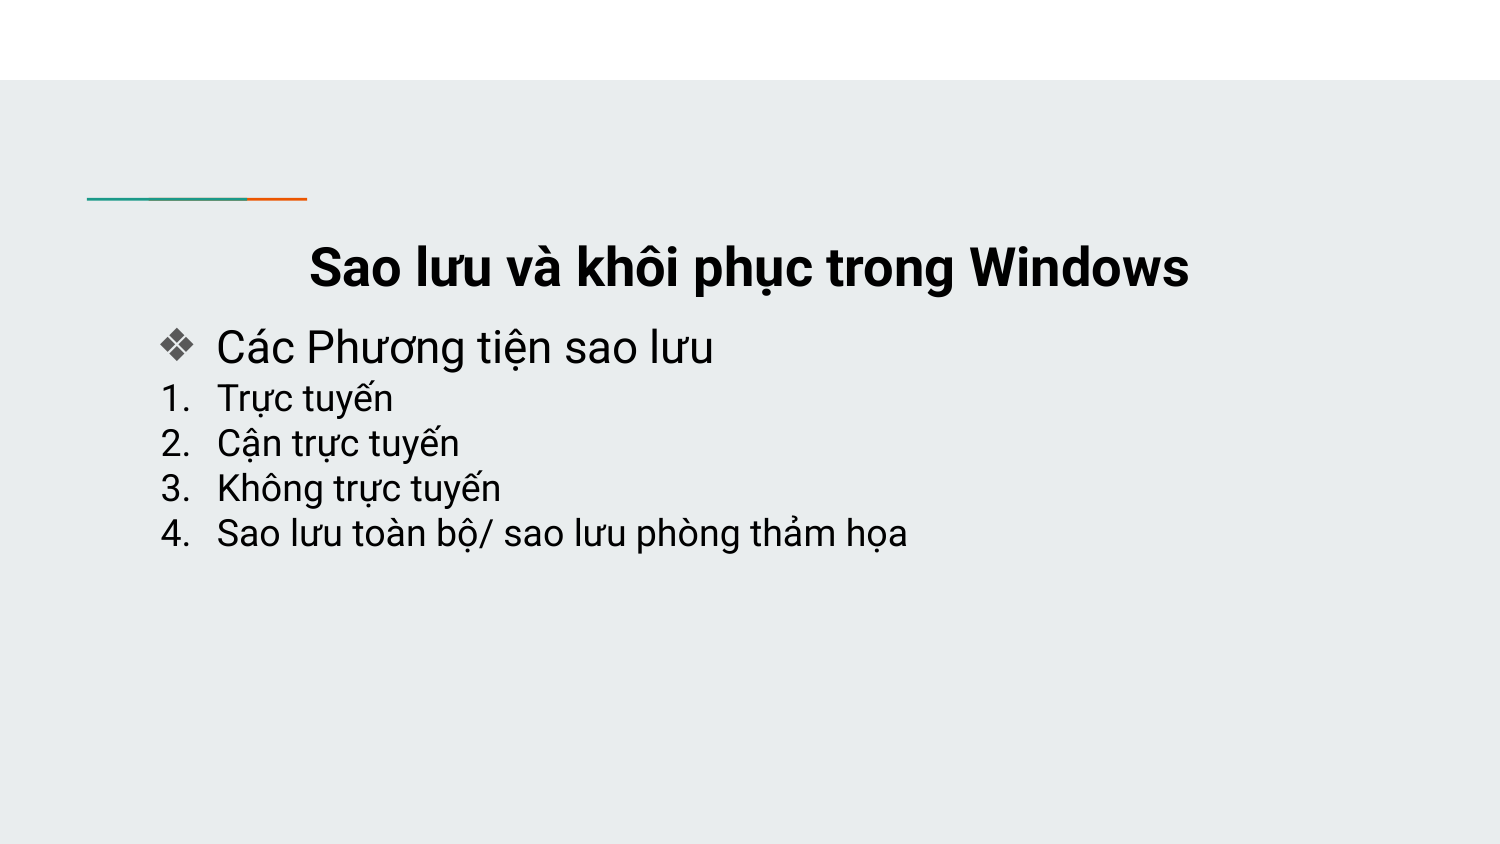

# Sao lưu và khôi phục trong Windows
Các Phương tiện sao lưu
Trực tuyến
Cận trực tuyến
Không trực tuyến
Sao lưu toàn bộ/ sao lưu phòng thảm họa